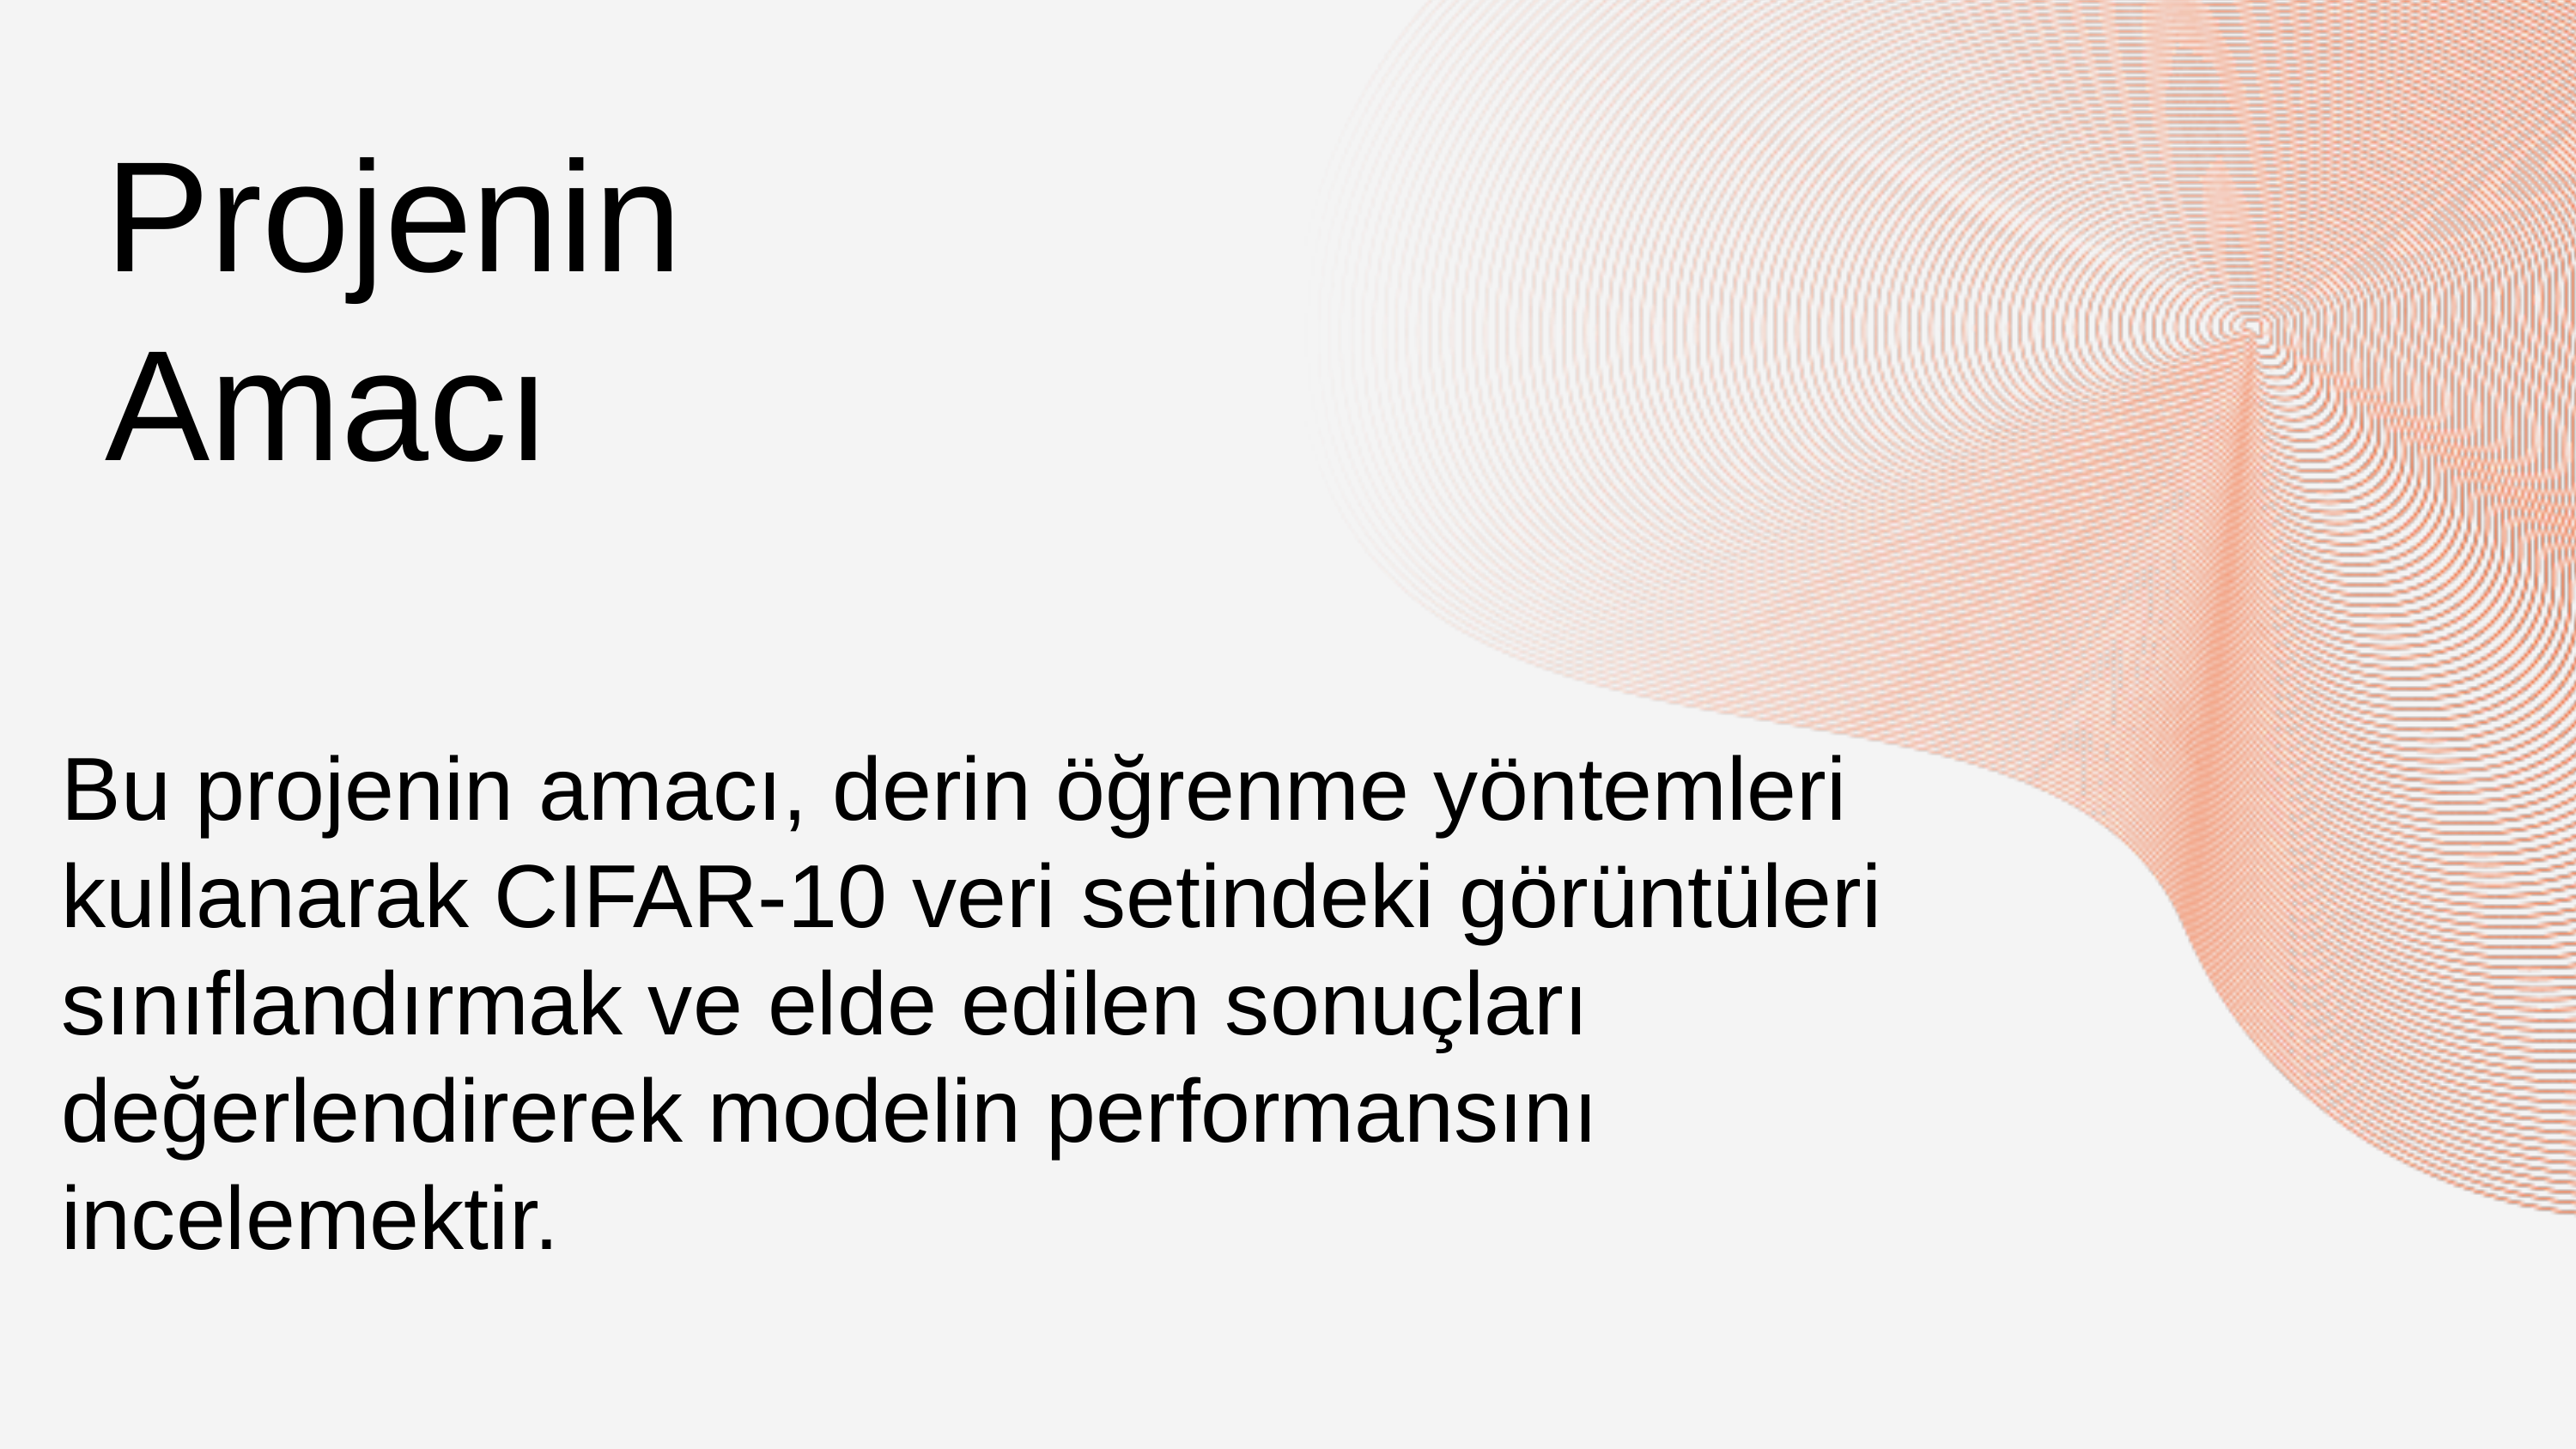

Projenin Amacı
Bu projenin amacı, derin öğrenme yöntemleri kullanarak CIFAR-10 veri setindeki görüntüleri sınıflandırmak ve elde edilen sonuçları değerlendirerek modelin performansını incelemektir.